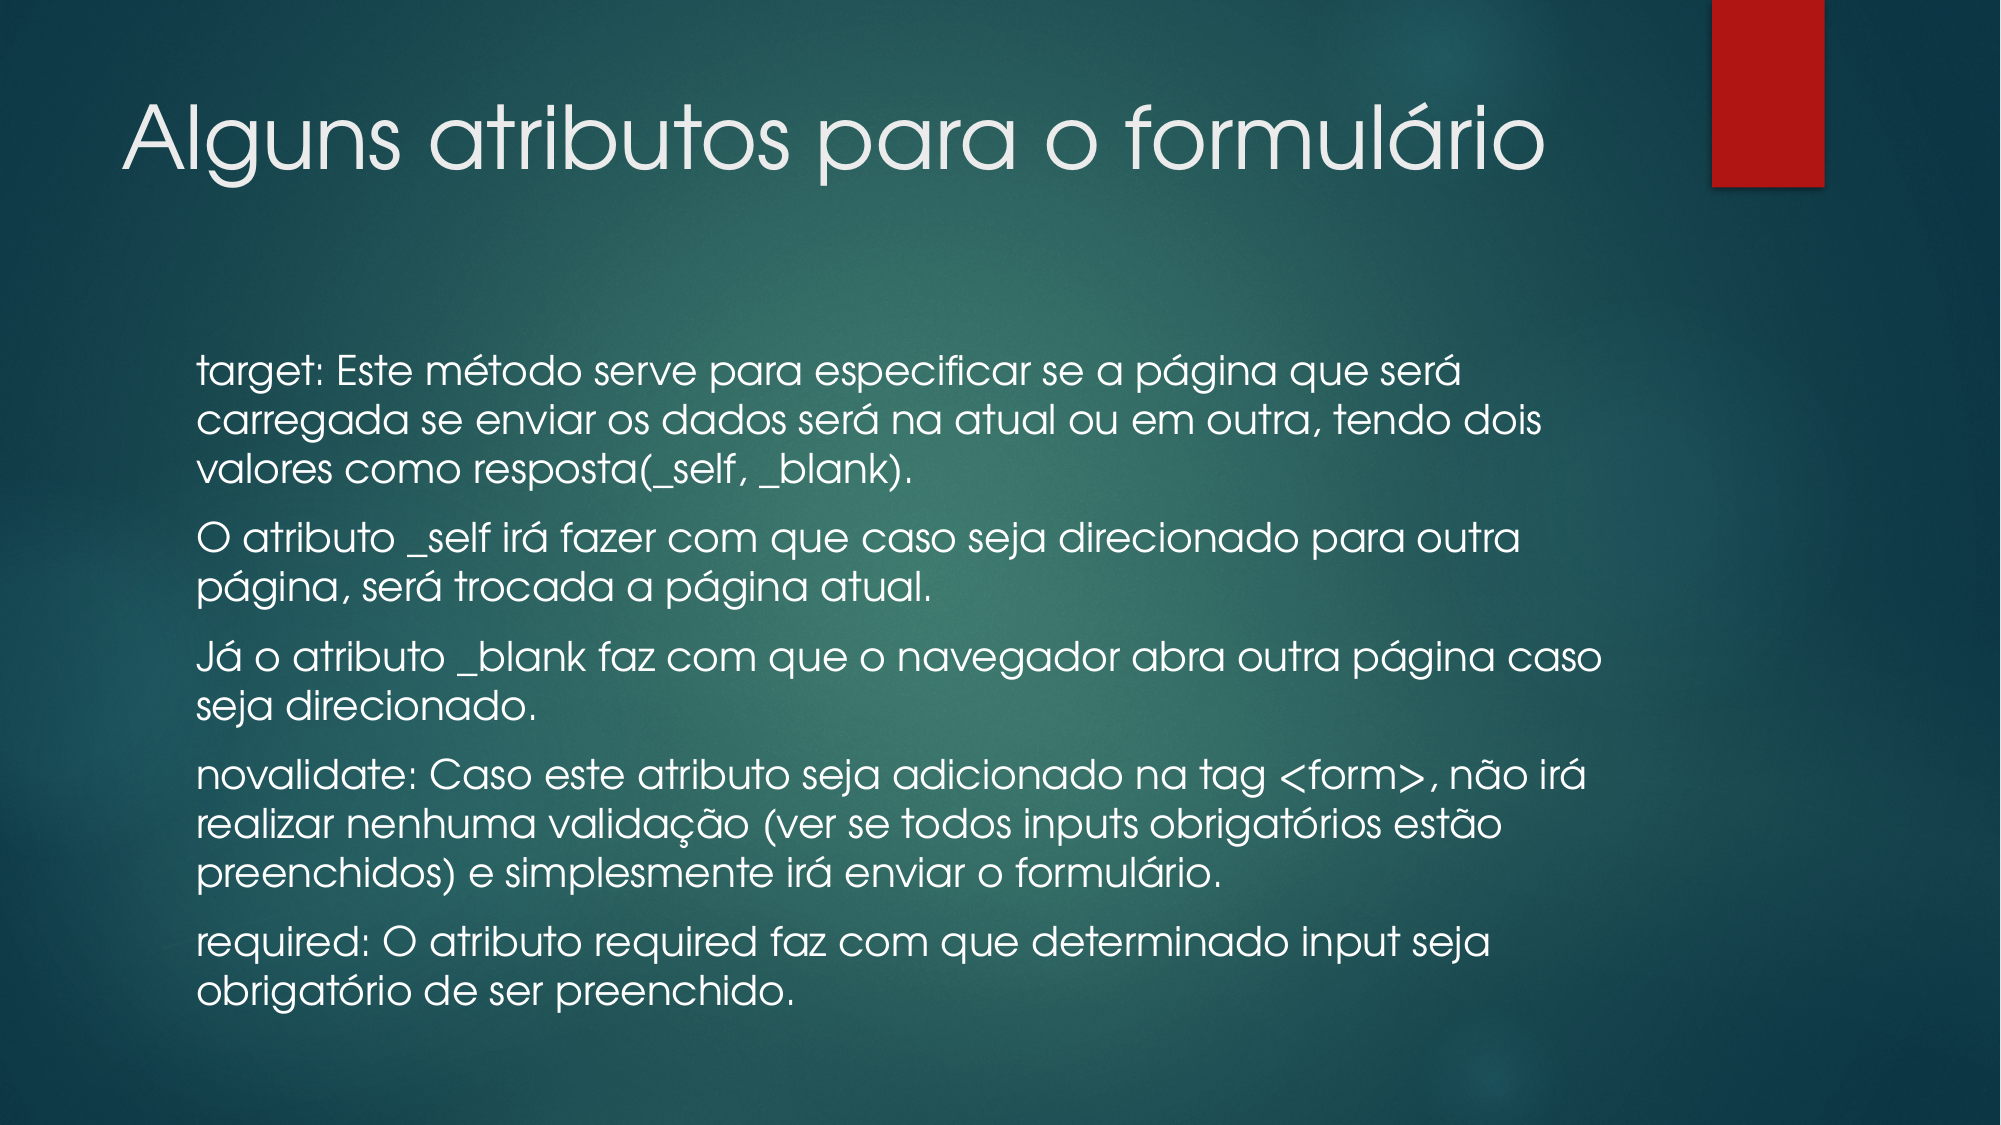

# Alguns atributos para o formulário
target: Este método serve para especificar se a página que será carregada se enviar os dados será na atual ou em outra, tendo dois valores como resposta(_self, _blank).
O atributo _self irá fazer com que caso seja direcionado para outra página, será trocada a página atual.
Já o atributo _blank faz com que o navegador abra outra página caso seja direcionado.
novalidate: Caso este atributo seja adicionado na tag <form>, não irá realizar nenhuma validação (ver se todos inputs obrigatórios estão preenchidos) e simplesmente irá enviar o formulário.
required: O atributo required faz com que determinado input seja obrigatório de ser preenchido.